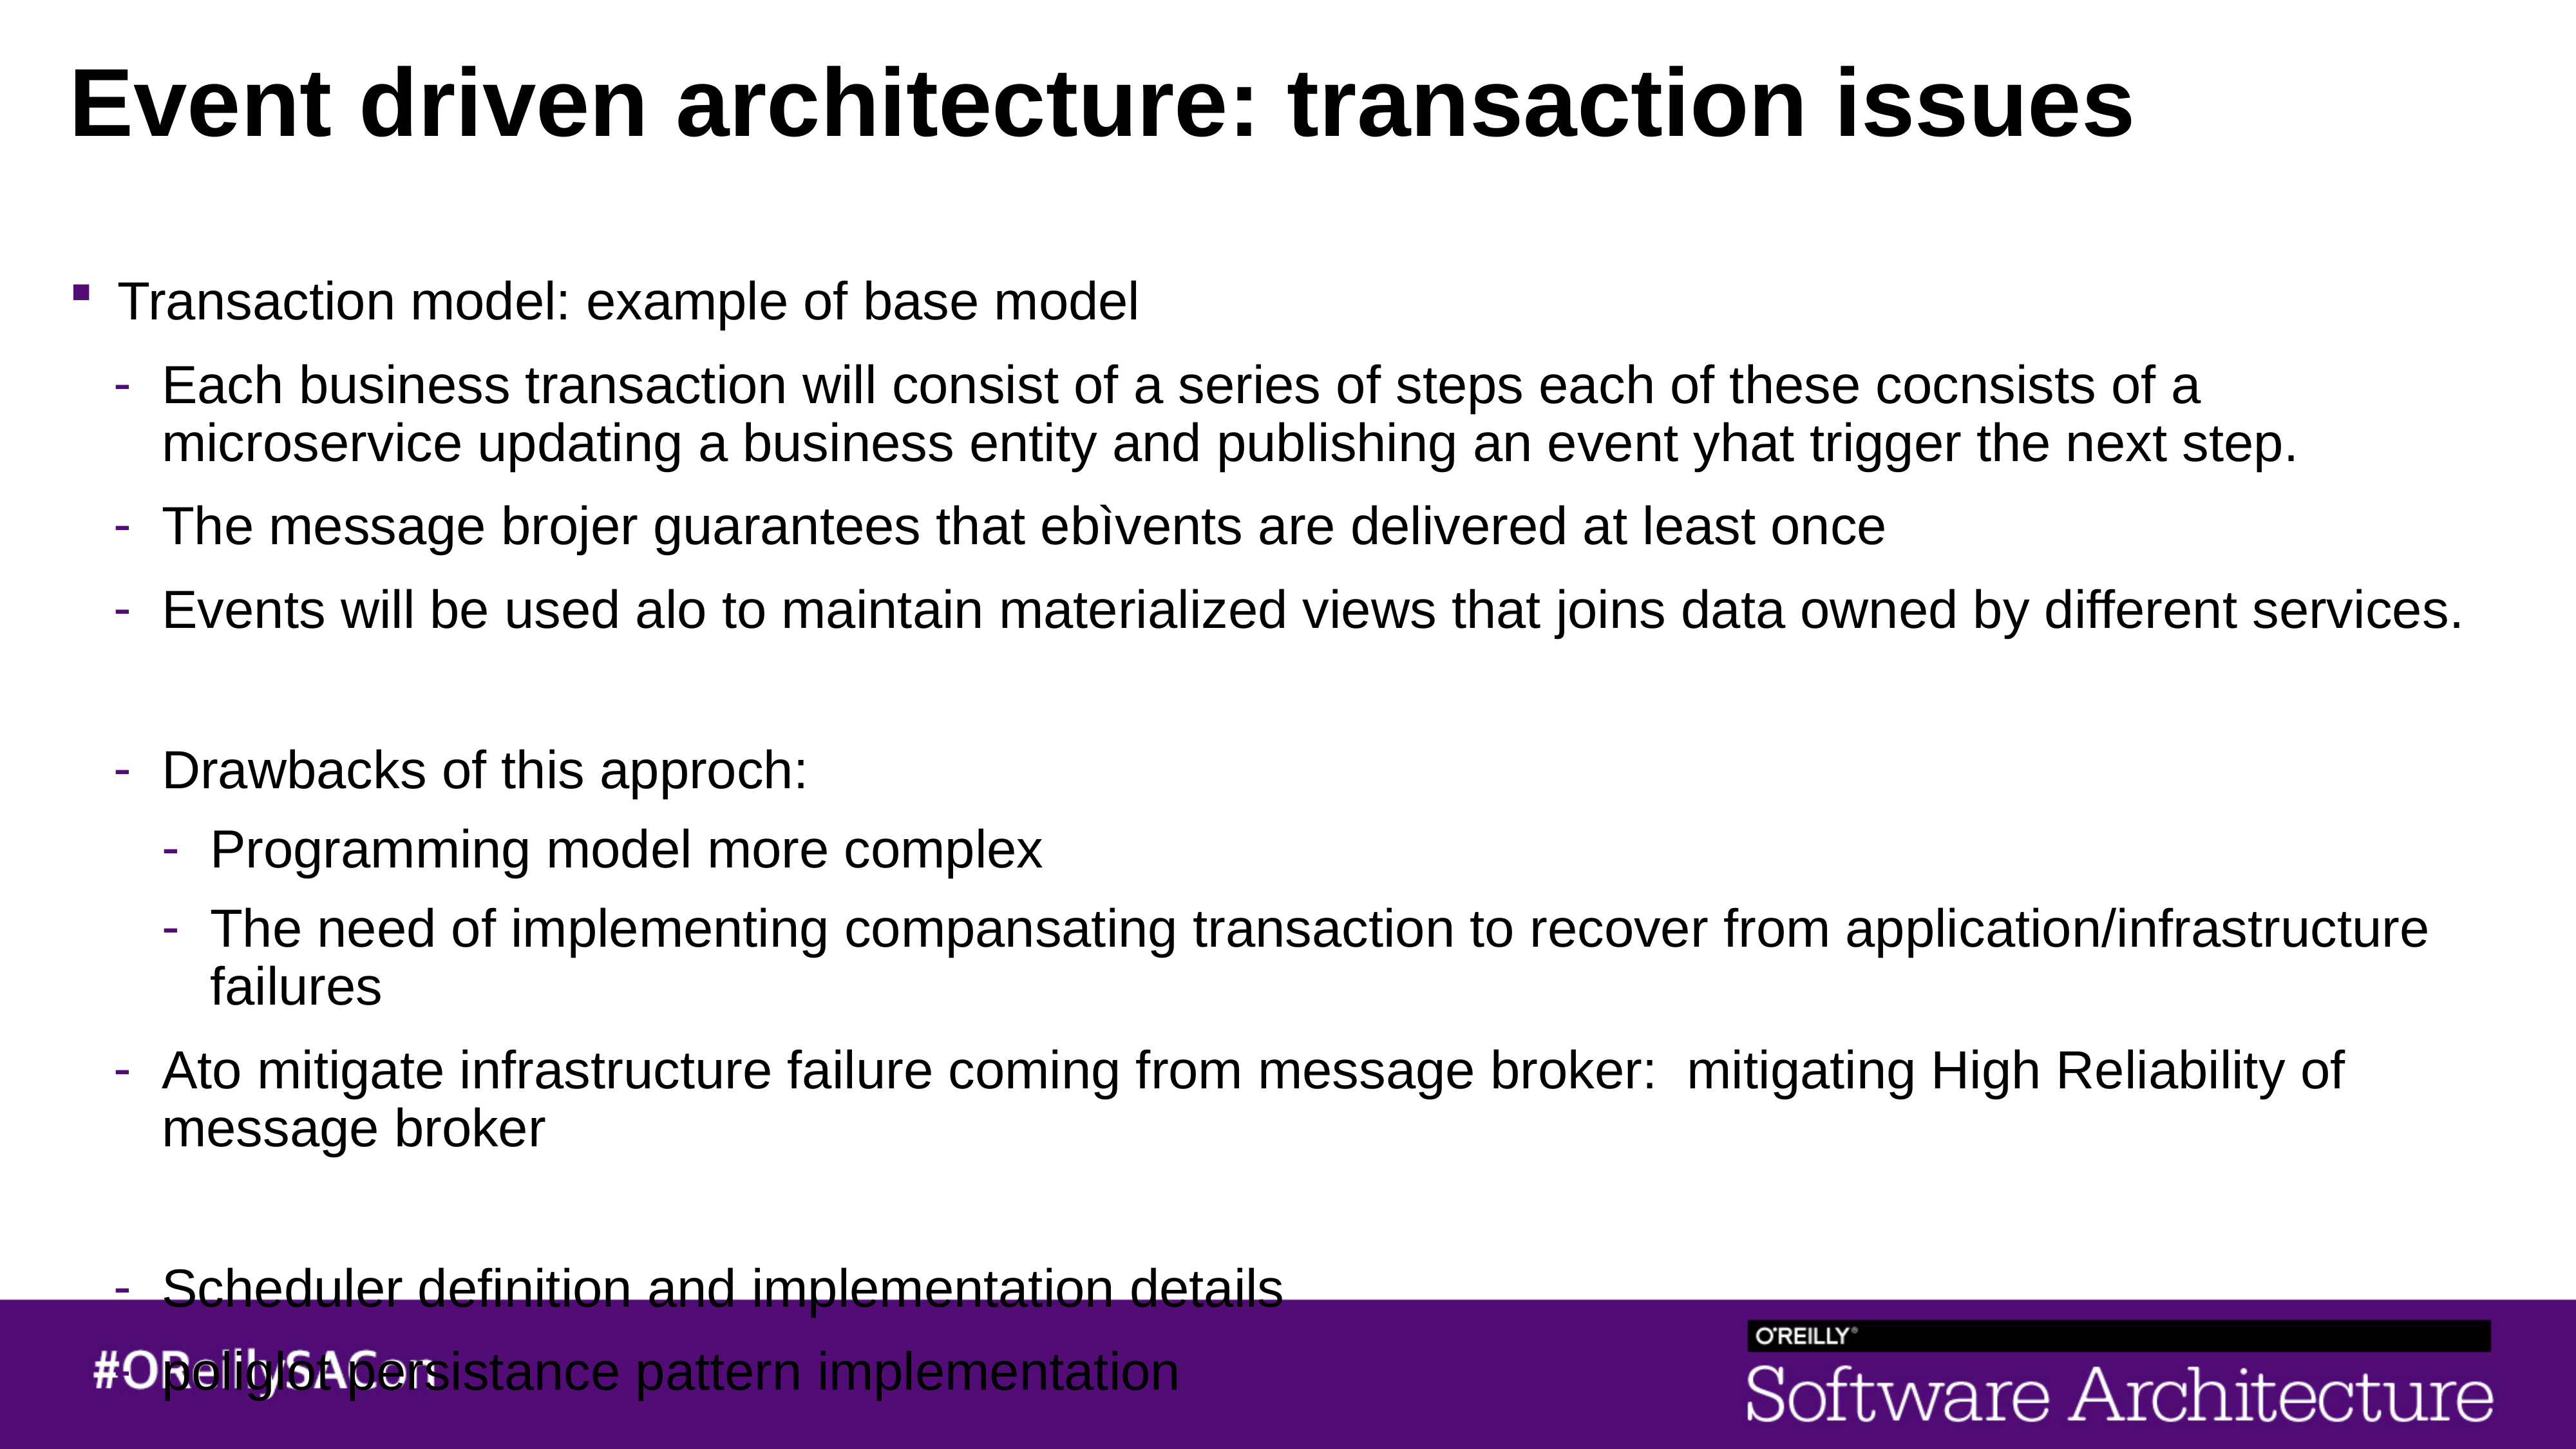

# Event driven architecture: transaction issues

Transaction model: example of base model
Each business transaction will consist of a series of steps each of these cocnsists of a microservice updating a business entity and publishing an event yhat trigger the next step.
The message brojer guarantees that ebìvents are delivered at least once
Events will be used alo to maintain materialized views that joins data owned by different services.

Drawbacks of this approch:
Programming model more complex
The need of implementing compansating transaction to recover from application/infrastructure failures
Ato mitigate infrastructure failure coming from message broker:  mitigating High Reliability of message broker

Scheduler definition and implementation details
poliglot persistance pattern implementation